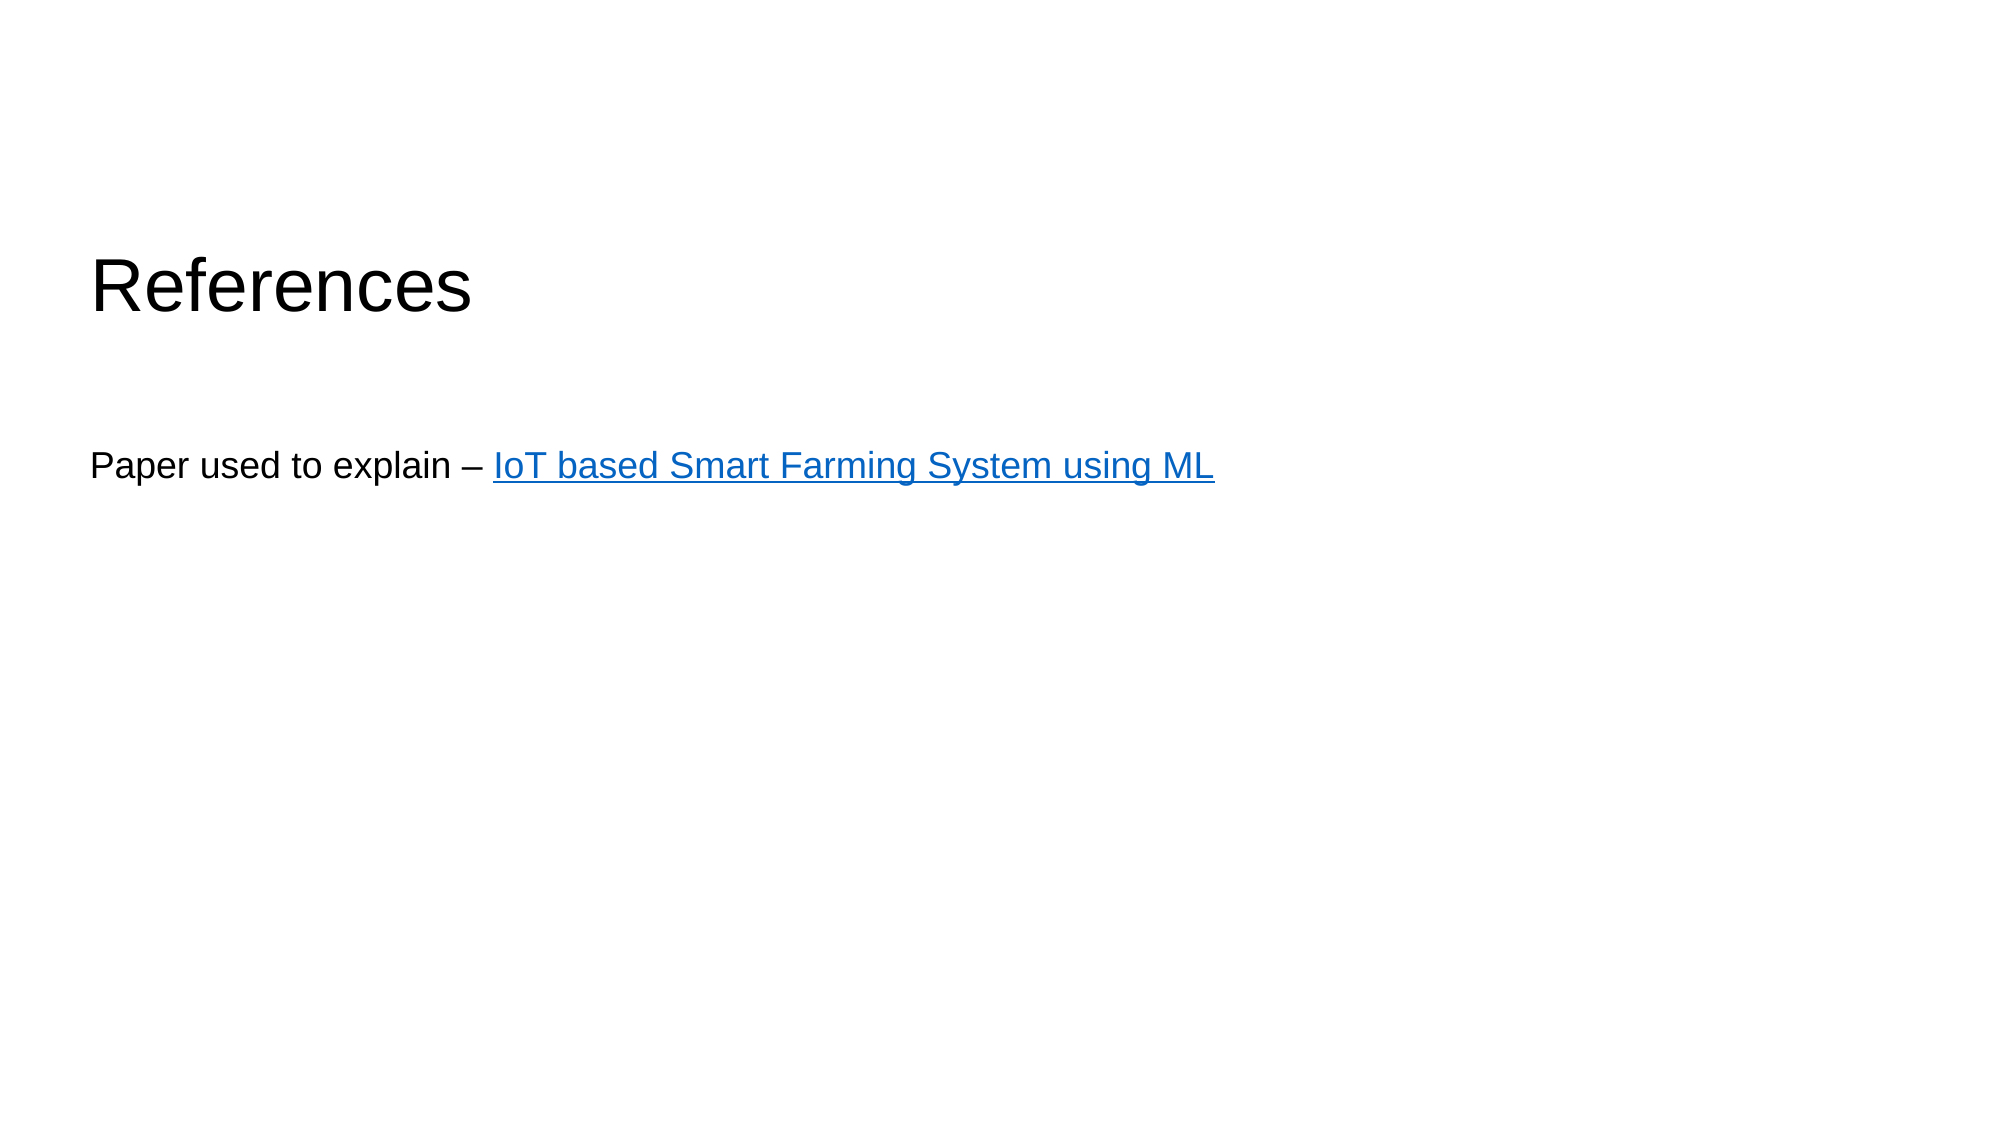

# References
Paper used to explain – IoT based Smart Farming System using ML